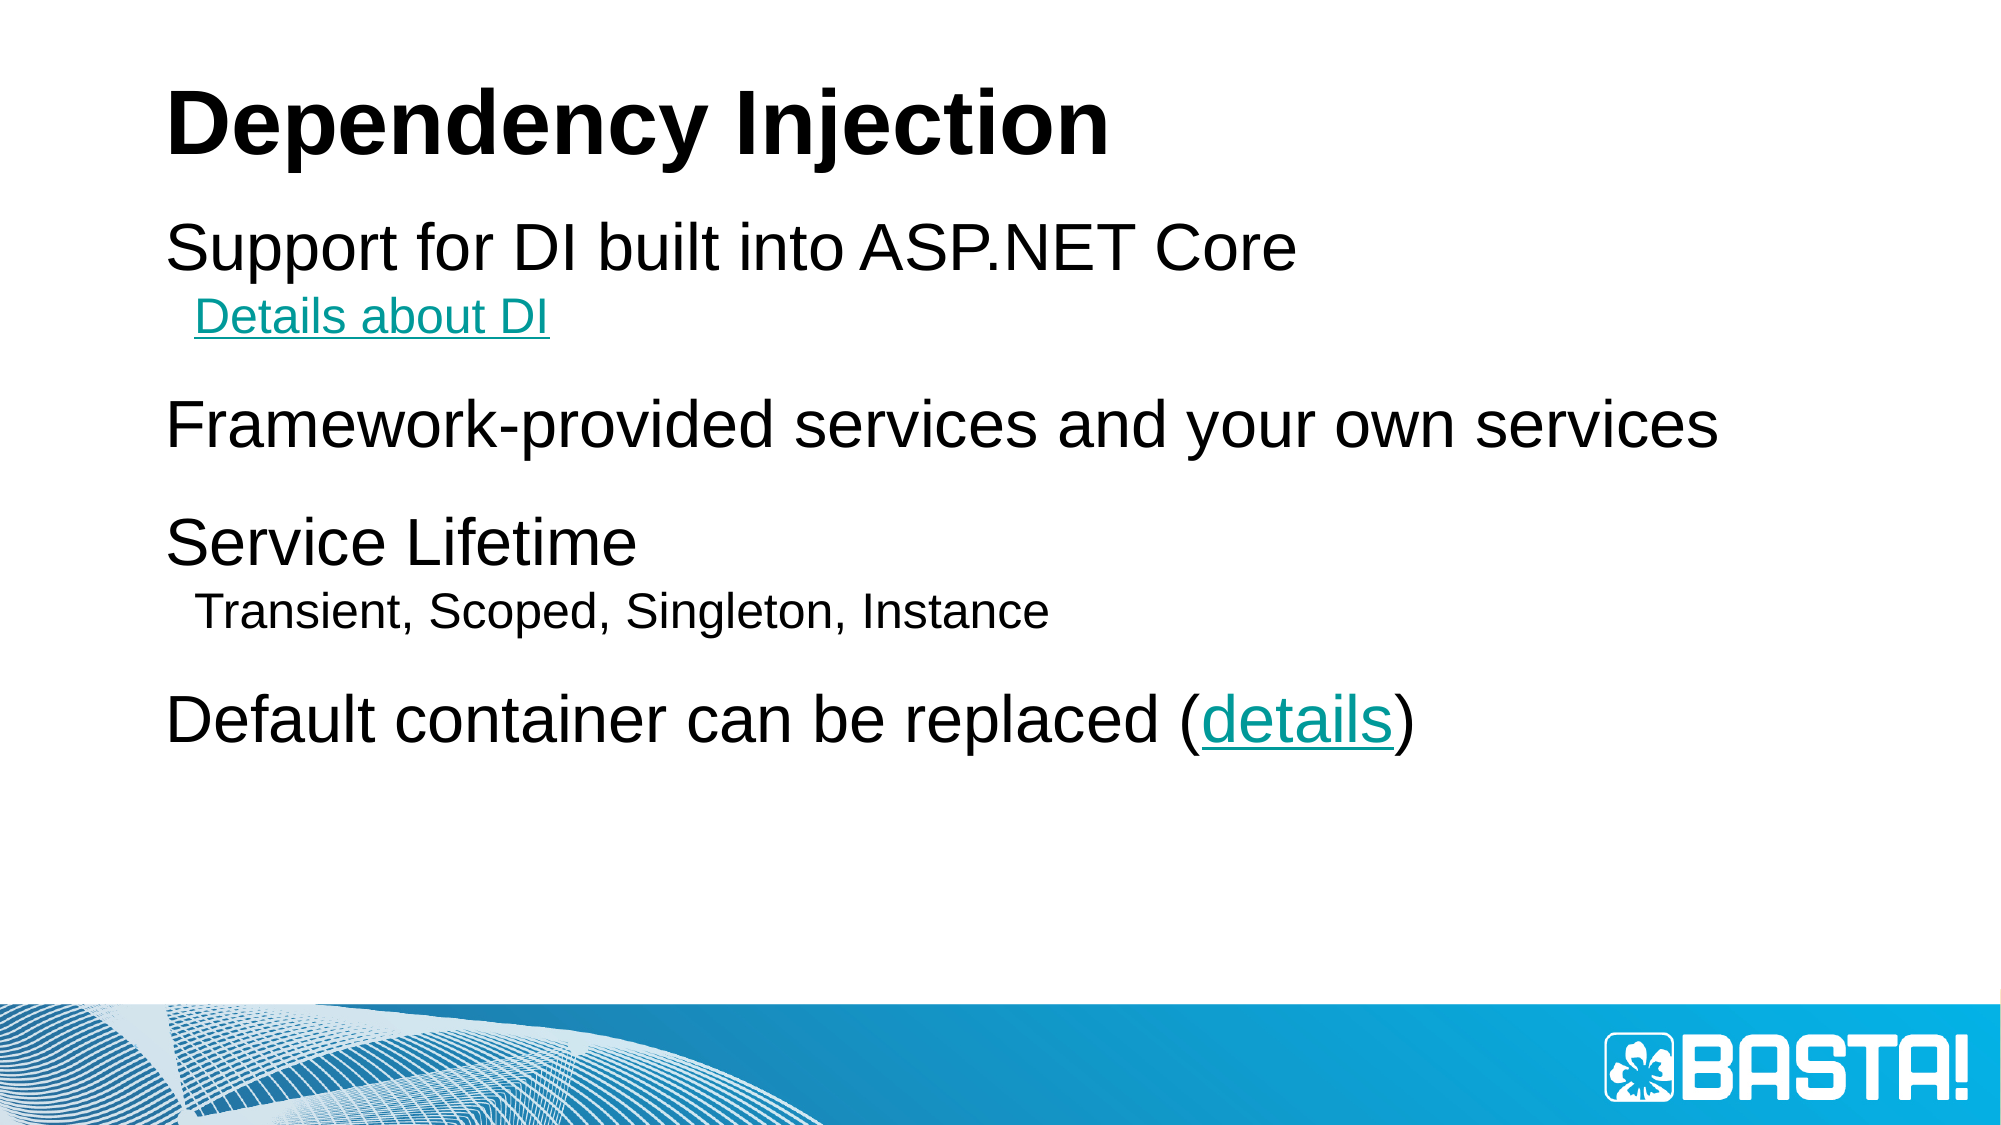

# Dependency Injection
Support for DI built into ASP.NET Core
Details about DI
Framework-provided services and your own services
Service Lifetime
Transient, Scoped, Singleton, Instance
Default container can be replaced (details)